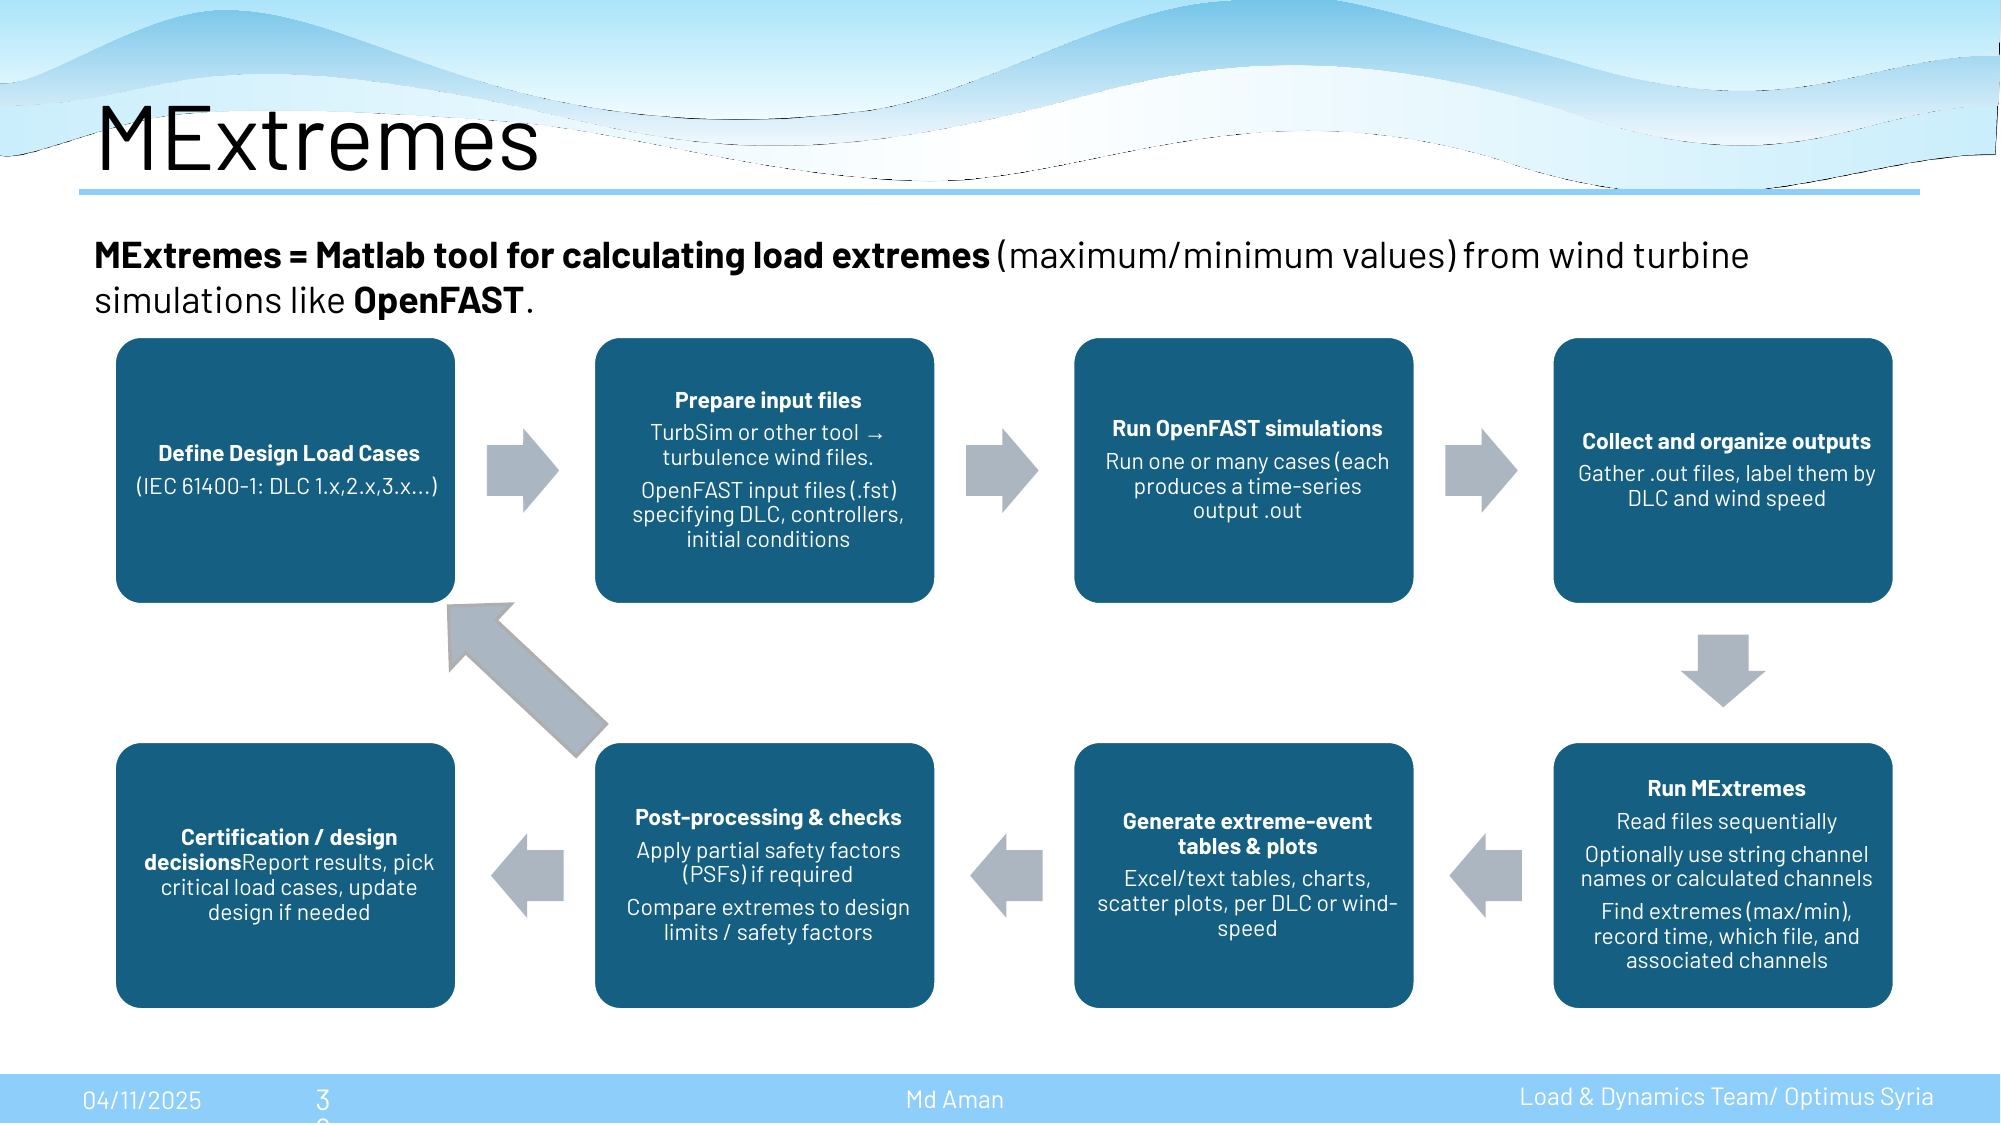

# MExtremes
MExtremes = Matlab tool for calculating load extremes (maximum/minimum values) from wind turbine simulations like OpenFAST.
Define Design Load Cases
(IEC 61400-1: DLC 1.x,2.x,3.x...)

Prepare input files
TurbSim or other tool → turbulence wind files.
OpenFAST input files (.fst) specifying DLC, controllers, initial conditions

Run OpenFAST simulations
Run one or many cases (each produces a time-series output .out

Collect and organize outputs
Gather .out files, label them by DLC and wind speed

Run MExtremes
Read files sequentially
Optionally use string channel names or calculated channels
Find extremes (max/min), record time, which file, and associated channels

Generate extreme-event tables & plots
Excel/text tables, charts, scatter plots, per DLC or wind-speed

Post-processing & checks
Apply partial safety factors (PSFs) if required
Compare extremes to design limits / safety factors

Certification / design decisionsReport results, pick critical load cases, update design if needed

39

Load & Dynamics Team/ Optimus Syria
Md Aman
04/11/2025